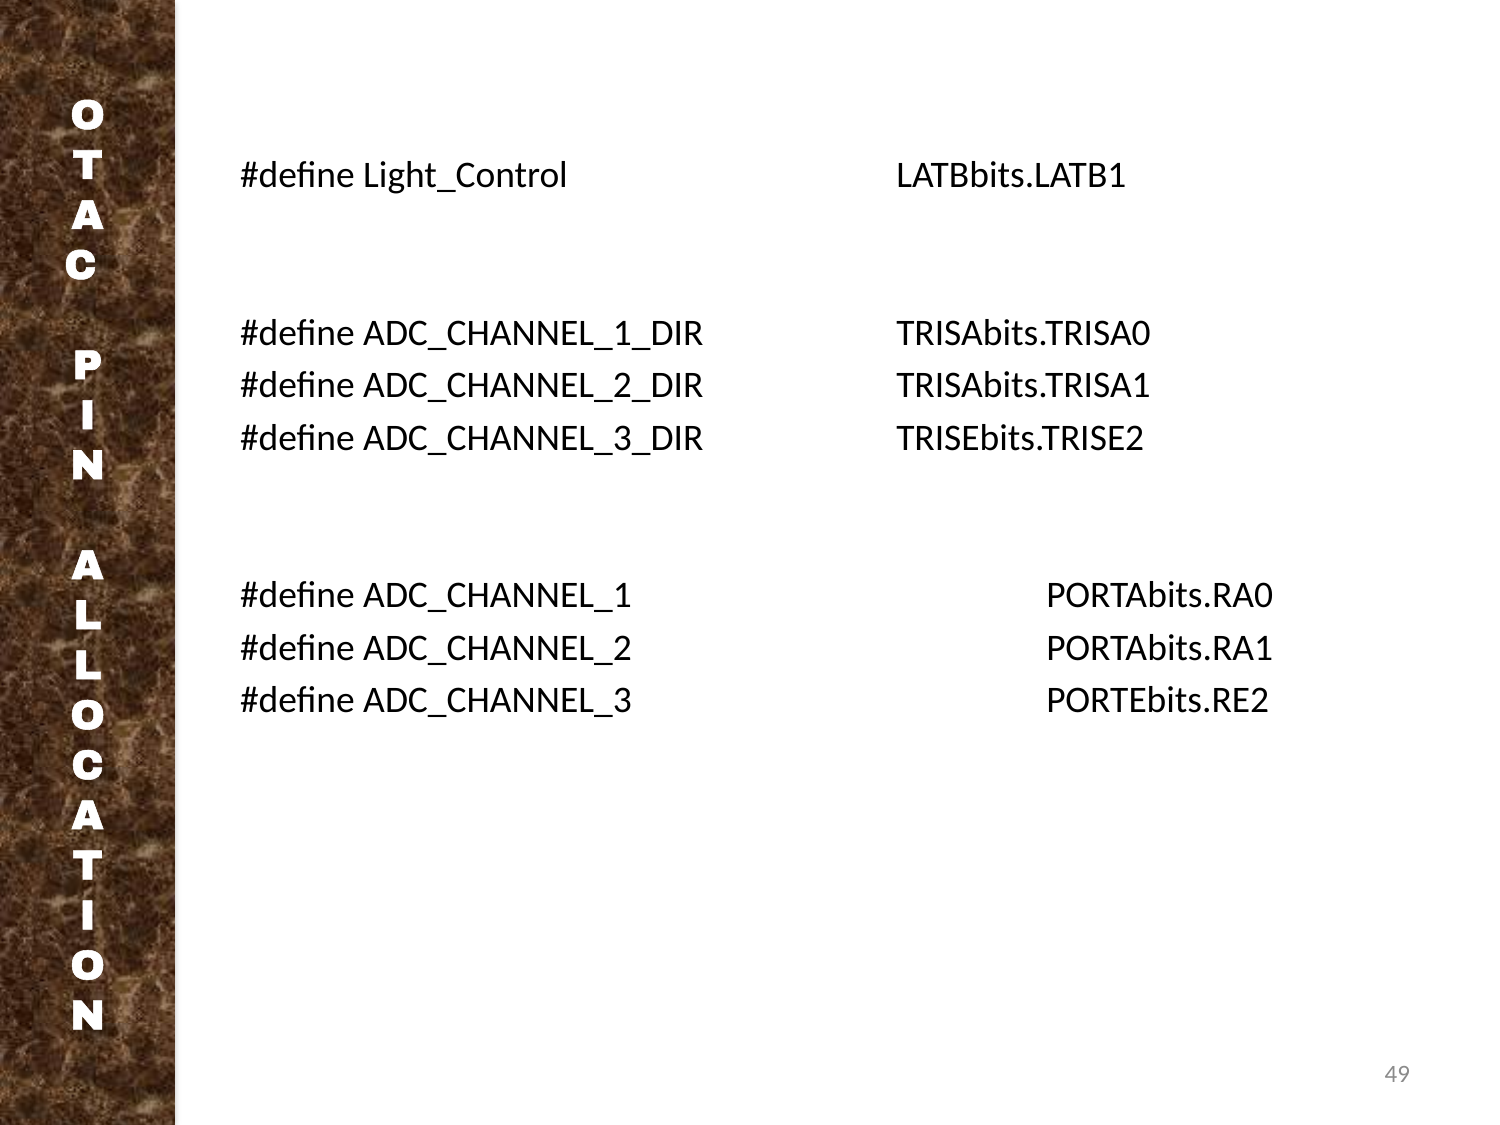

O
T
A
C
P
I
N

A
L
L
O
C
A
T
I
O
N

#define Light_Control         		LATBbits.LATB1

#define ADC_CHANNEL_1_DIR		TRISAbits.TRISA0
#define ADC_CHANNEL_2_DIR		TRISAbits.TRISA1
#define ADC_CHANNEL_3_DIR		TRISEbits.TRISE2

#define ADC_CHANNEL_1			PORTAbits.RA0
#define ADC_CHANNEL_2			PORTAbits.RA1
#define ADC_CHANNEL_3			PORTEbits.RE2

49